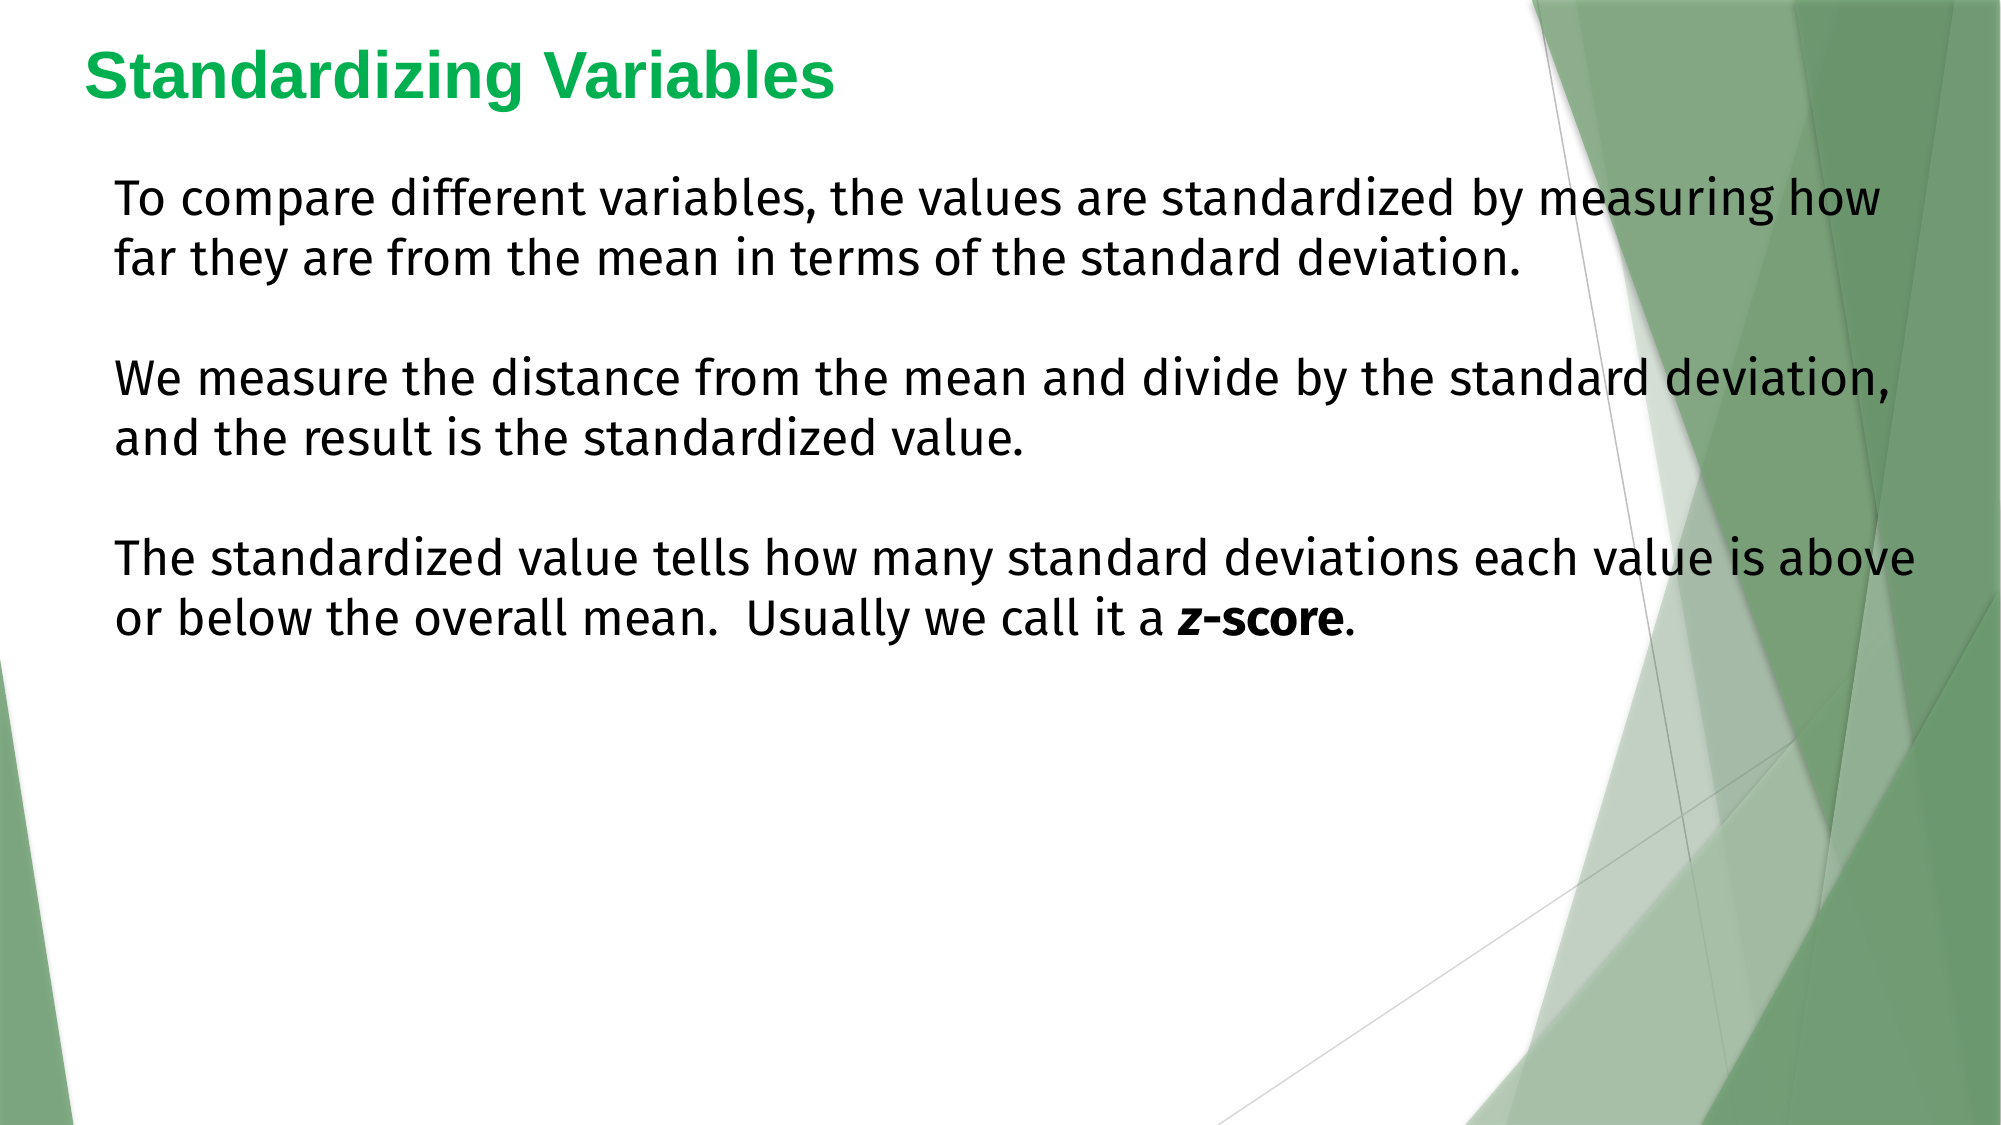

Standardizing Variables
To compare different variables, the values are standardized by measuring how far they are from the mean in terms of the standard deviation.

We measure the distance from the mean and divide by the standard deviation, and the result is the standardized value.

The standardized value tells how many standard deviations each value is above or below the overall mean.  Usually we call it a z-score.